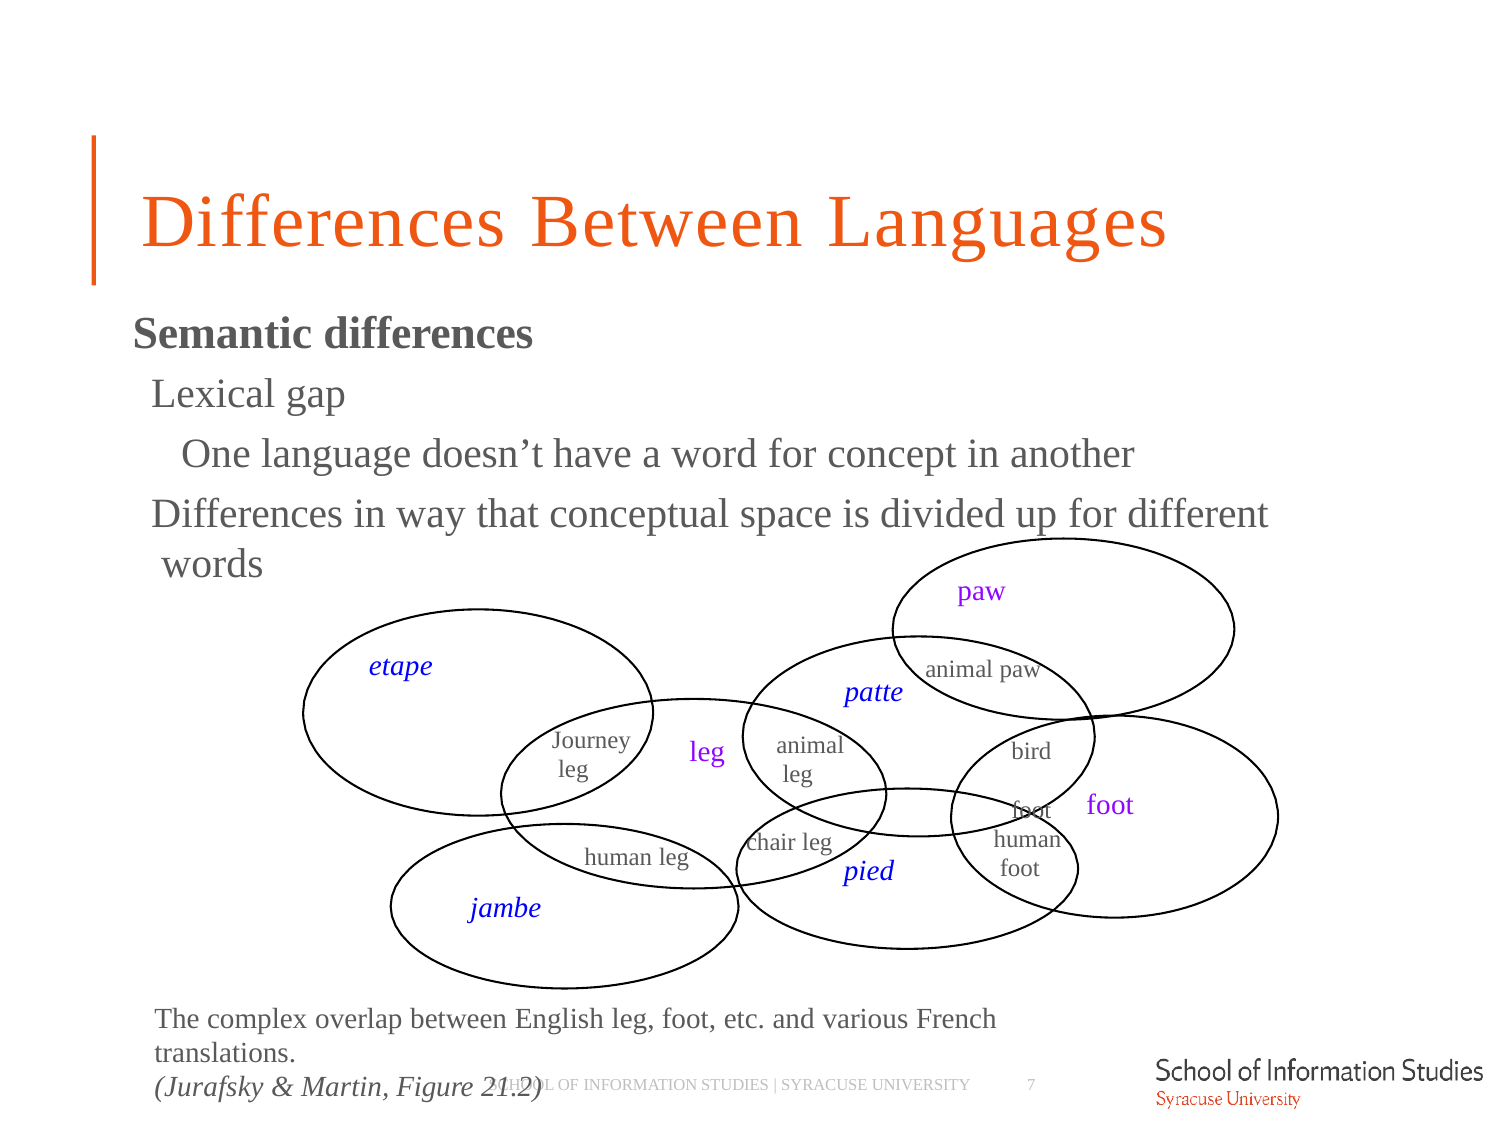

# Differences Between Languages
Semantic differences
­ Lexical gap
­ One language doesn’t have a word for concept in another
­ Differences in way that conceptual space is divided up for different
words

paw

etape
animal paw
patte
animal  leg

Journey  leg
leg
bird  foot
foot

human  foot
chair leg
human leg
pied
jambe

The complex overlap between English leg, foot, etc. and various French translations.
(Jurafsky & Martin, Figure 21.2)
SCHOOL OF INFORMATION STUDIES | SYRACUSE UNIVERSITY
7